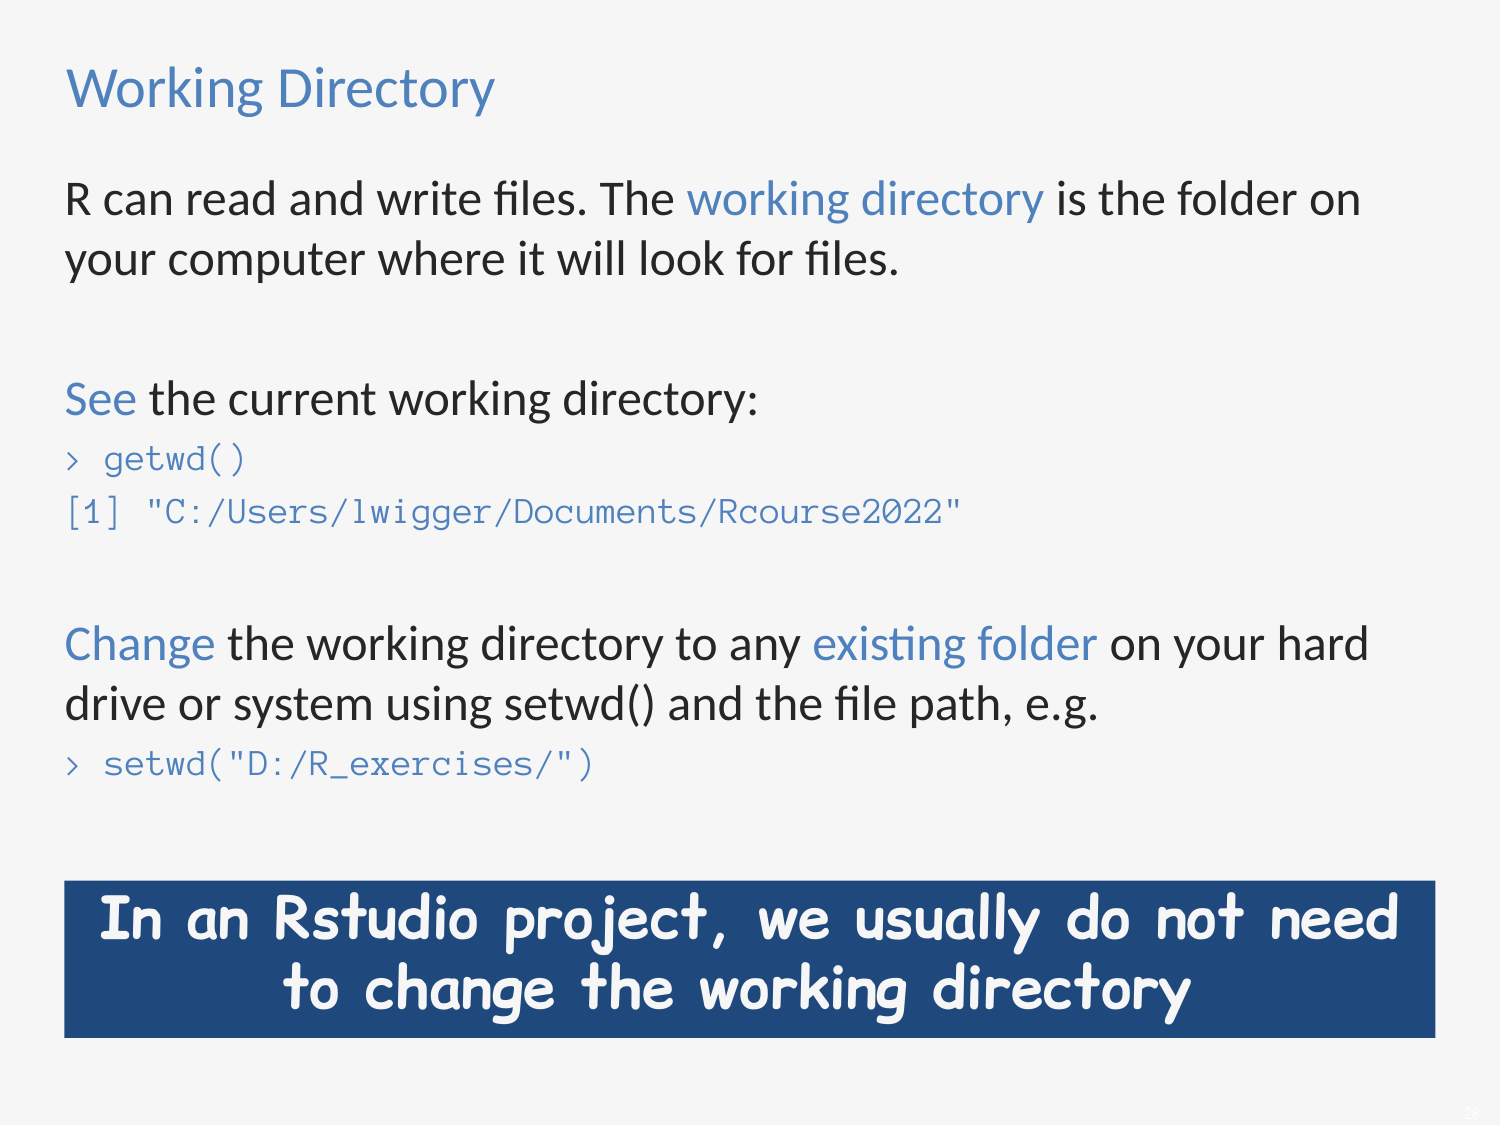

# Working Directory
R can read and write files. The working directory is the folder on your computer where it will look for files.

See the current working directory:
> getwd()
[1] "C:/Users/lwigger/Documents/Rcourse2022"

Change the working directory to any existing folder on your hard drive or system using setwd() and the file path, e.g.
> setwd("D:/R_exercises/")

In an Rstudio project, we usually do not need to change the working directory